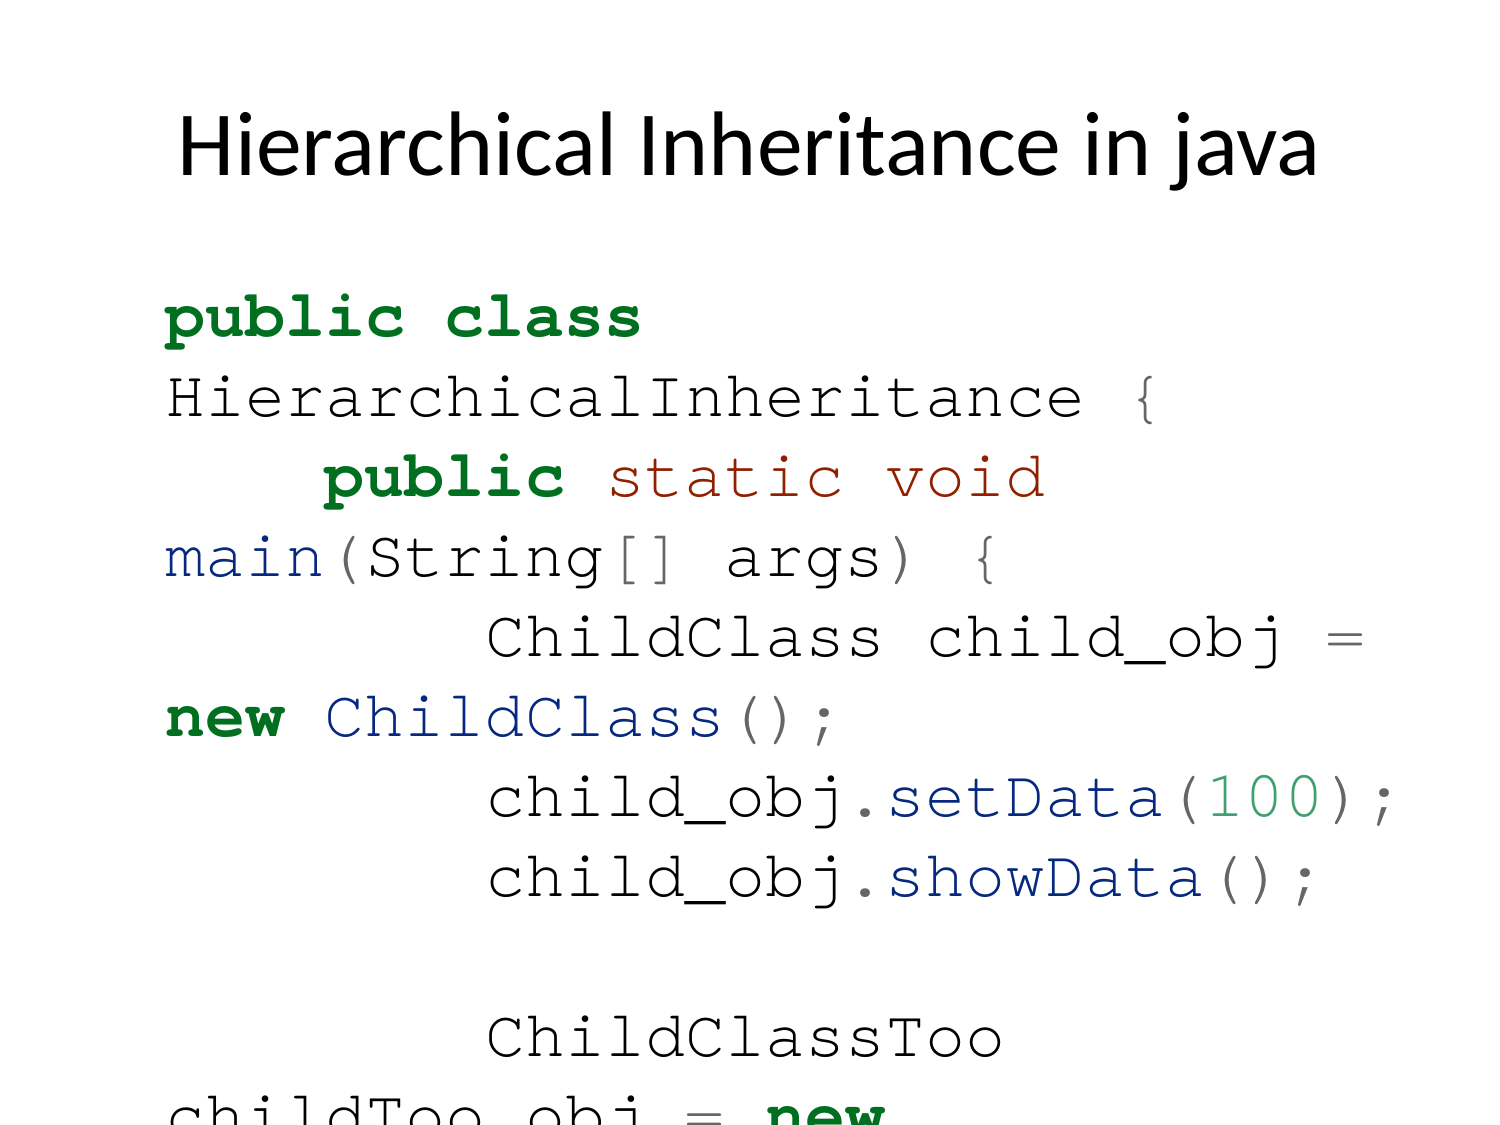

# Hierarchical Inheritance in java
public class HierarchicalInheritance {
    public static void main(String[] args) {
        ChildClass child_obj = new ChildClass();
        child_obj.setData(100);
        child_obj.showData();
        ChildClassToo childToo_obj = new ChildClassToo();
        childToo_obj.setData(200);
        childToo_obj.display();
    }
}